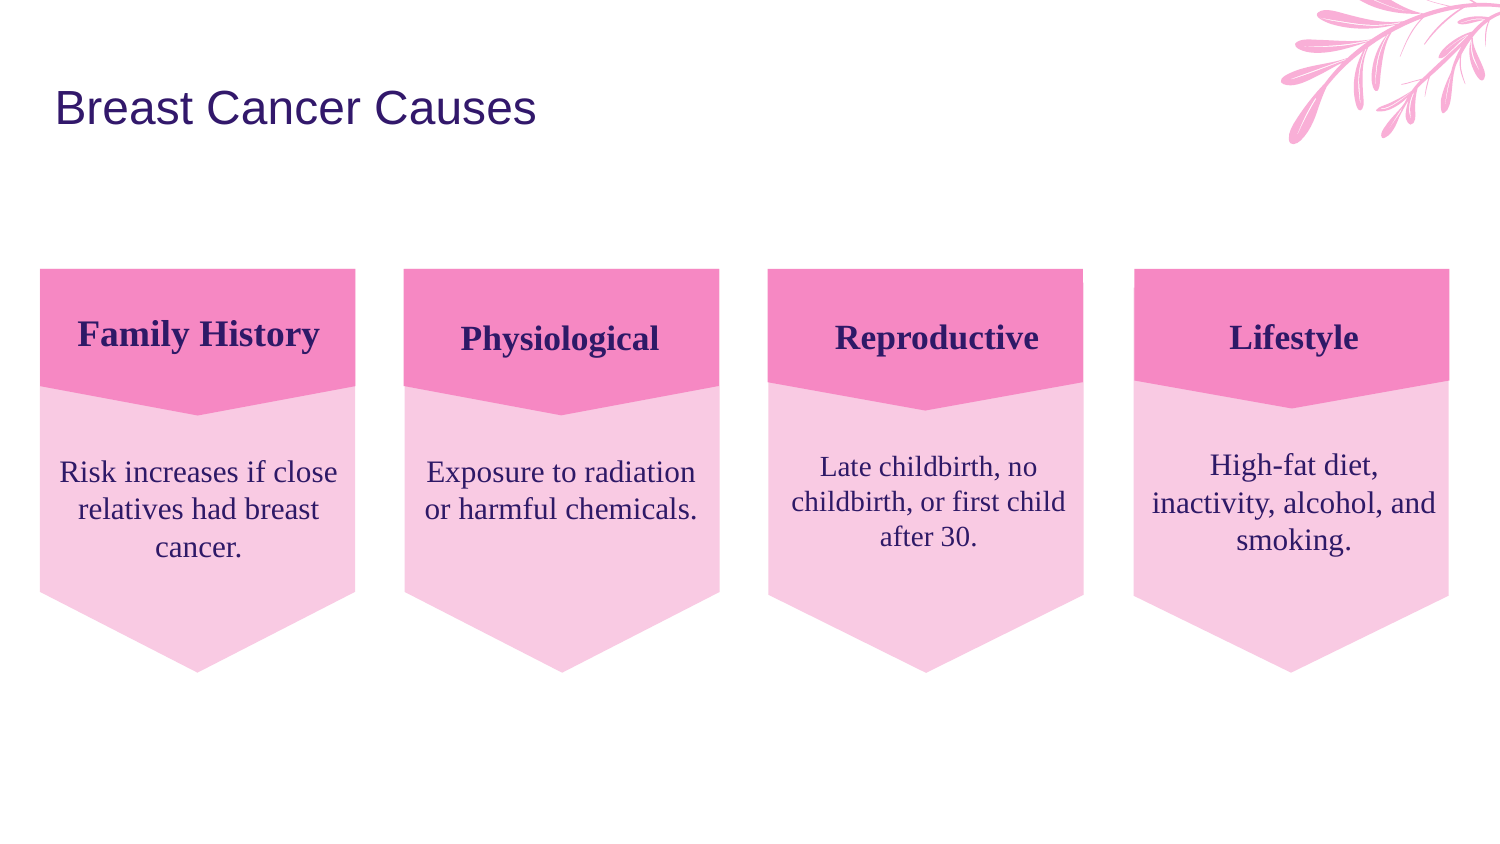

Breast Cancer Causes

Physiological
Exposure to radiation or harmful chemicals.

Lifestyle
High-fat diet, inactivity, alcohol, and smoking.

Reproductive
Late childbirth, no childbirth, or first child after 30.

Family History
Risk increases if close relatives had breast cancer.